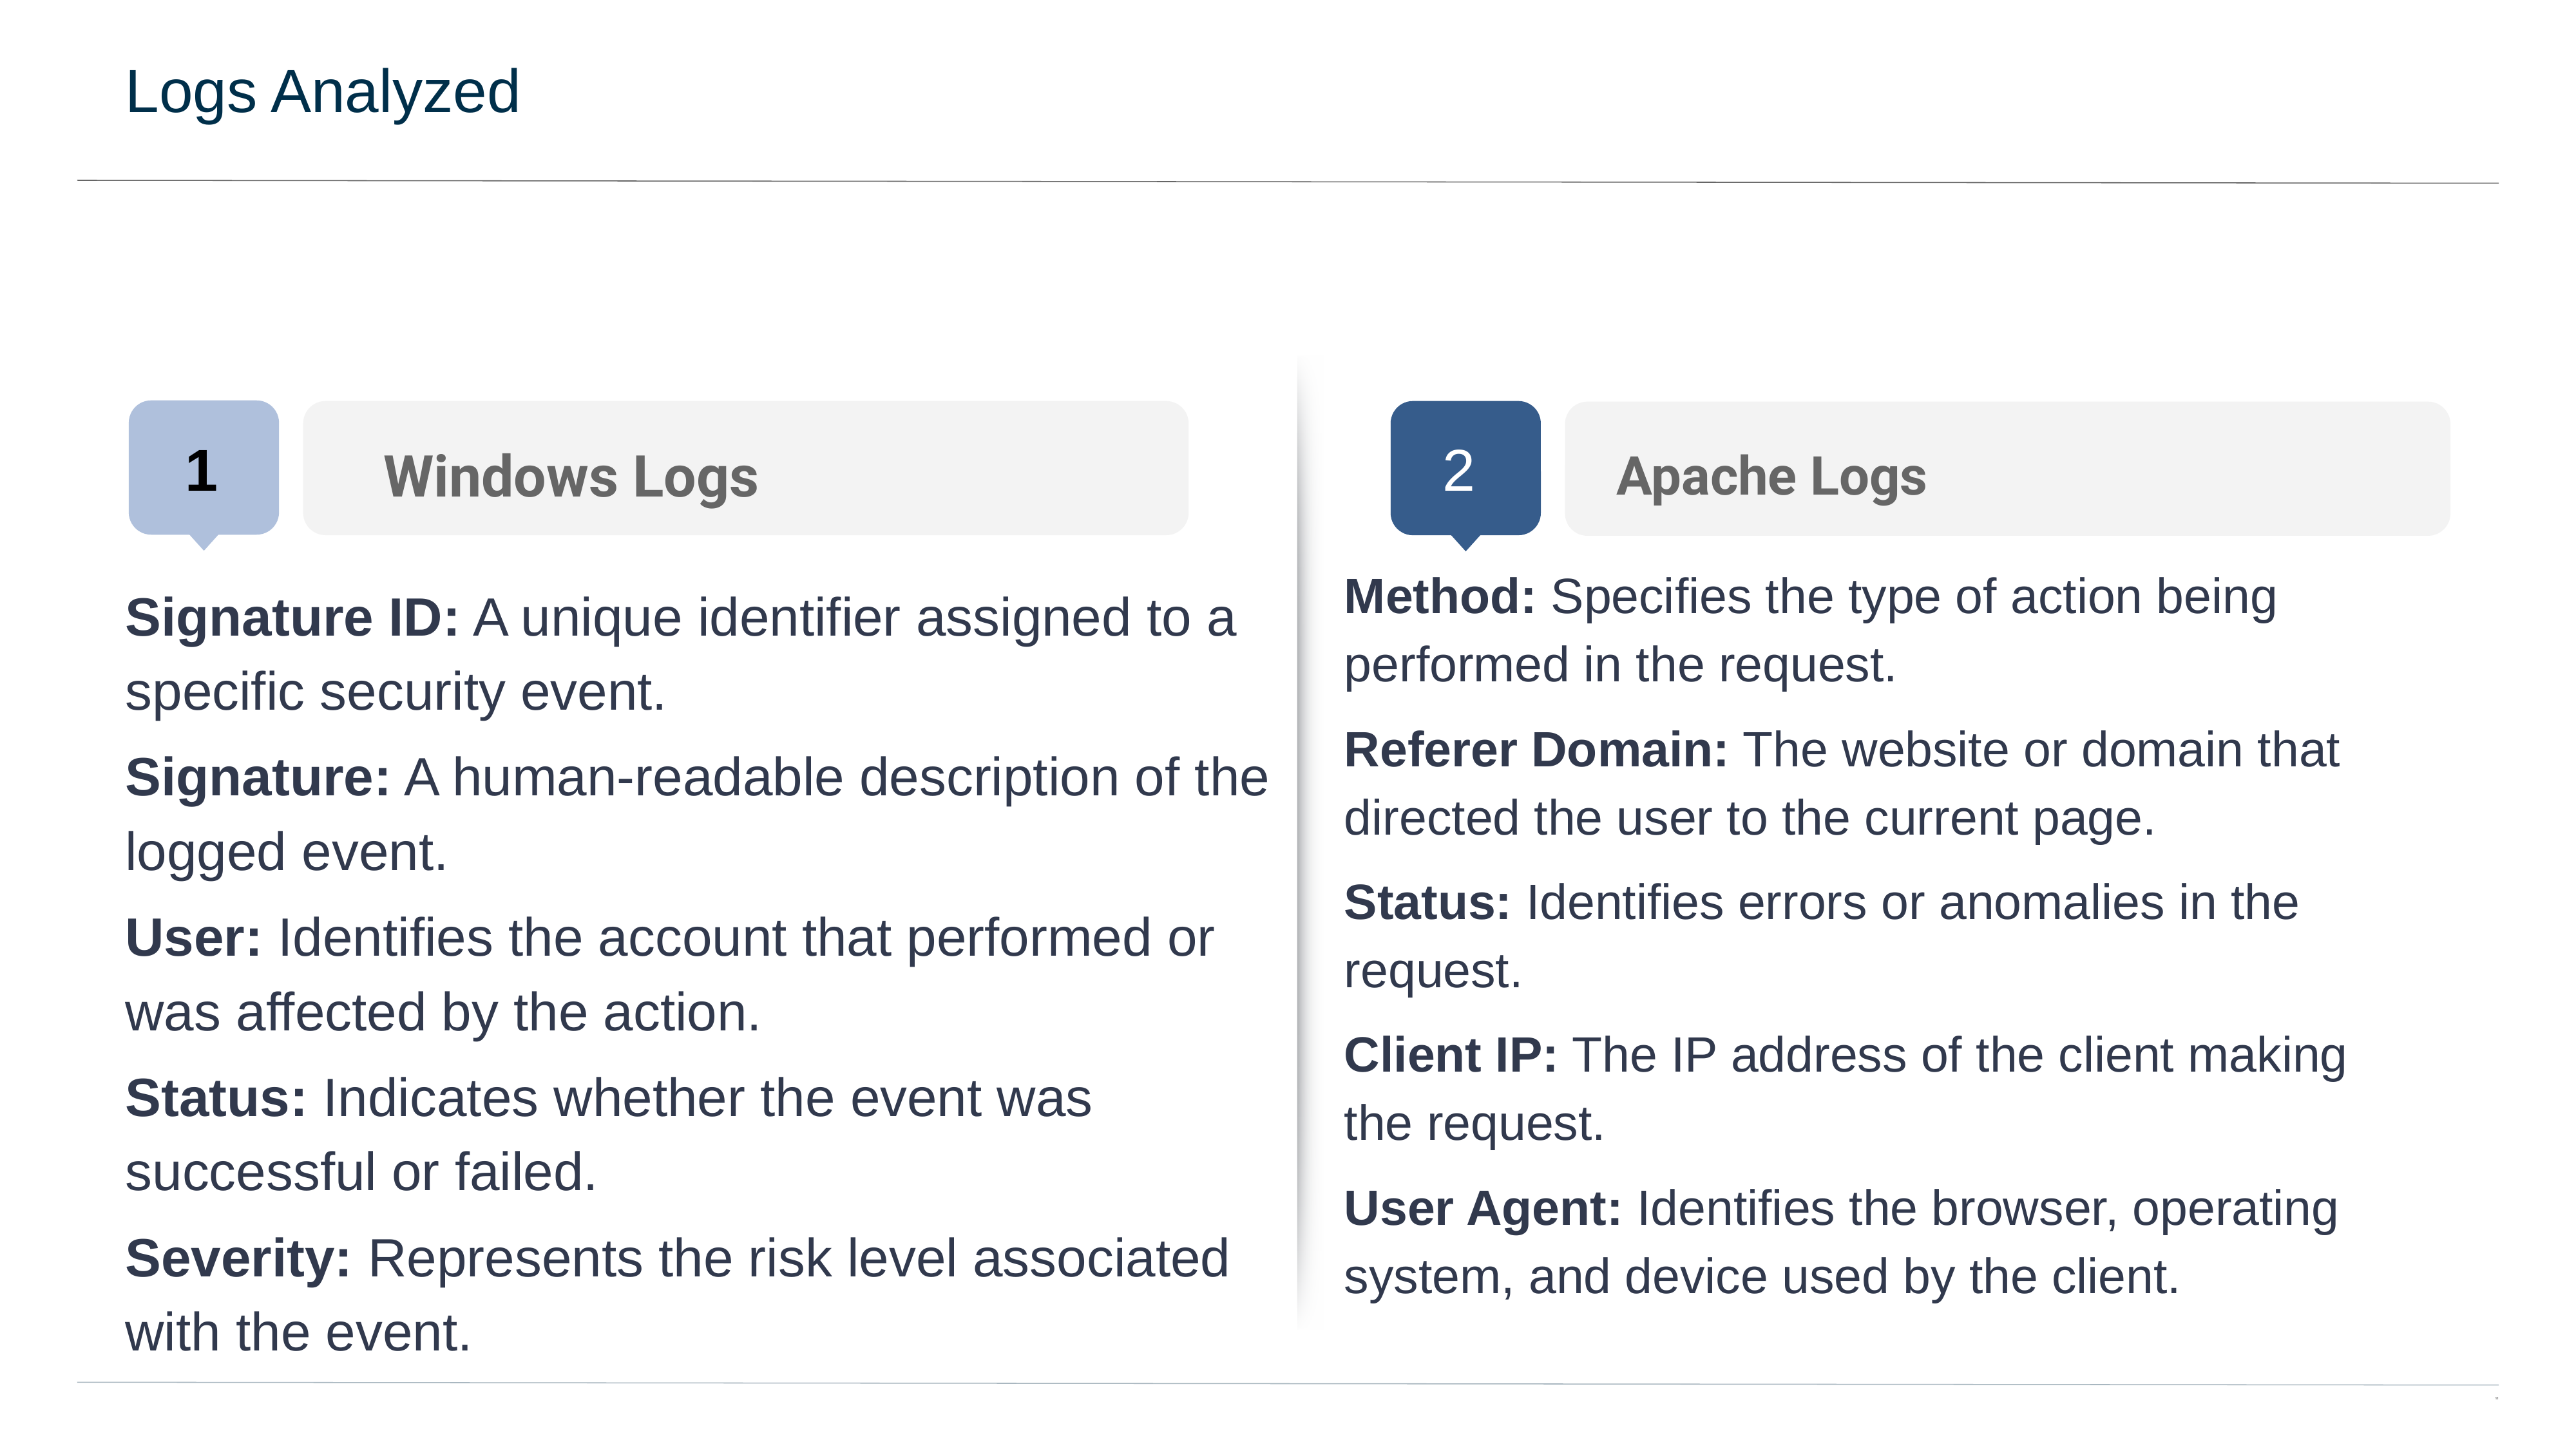

# Logs Analyzed
Windows Logs
Apache Logs
1
2

Signature ID: A unique identifier assigned to a specific security event.
Signature: A human-readable description of the logged event.
User: Identifies the account that performed or was affected by the action.
Status: Indicates whether the event was successful or failed.
Severity: Represents the risk level associated with the event.

Method: Specifies the type of action being performed in the request.
Referer Domain: The website or domain that directed the user to the current page.
Status: Identifies errors or anomalies in the request.
Client IP: The IP address of the client making the request.
User Agent: Identifies the browser, operating system, and device used by the client.

11